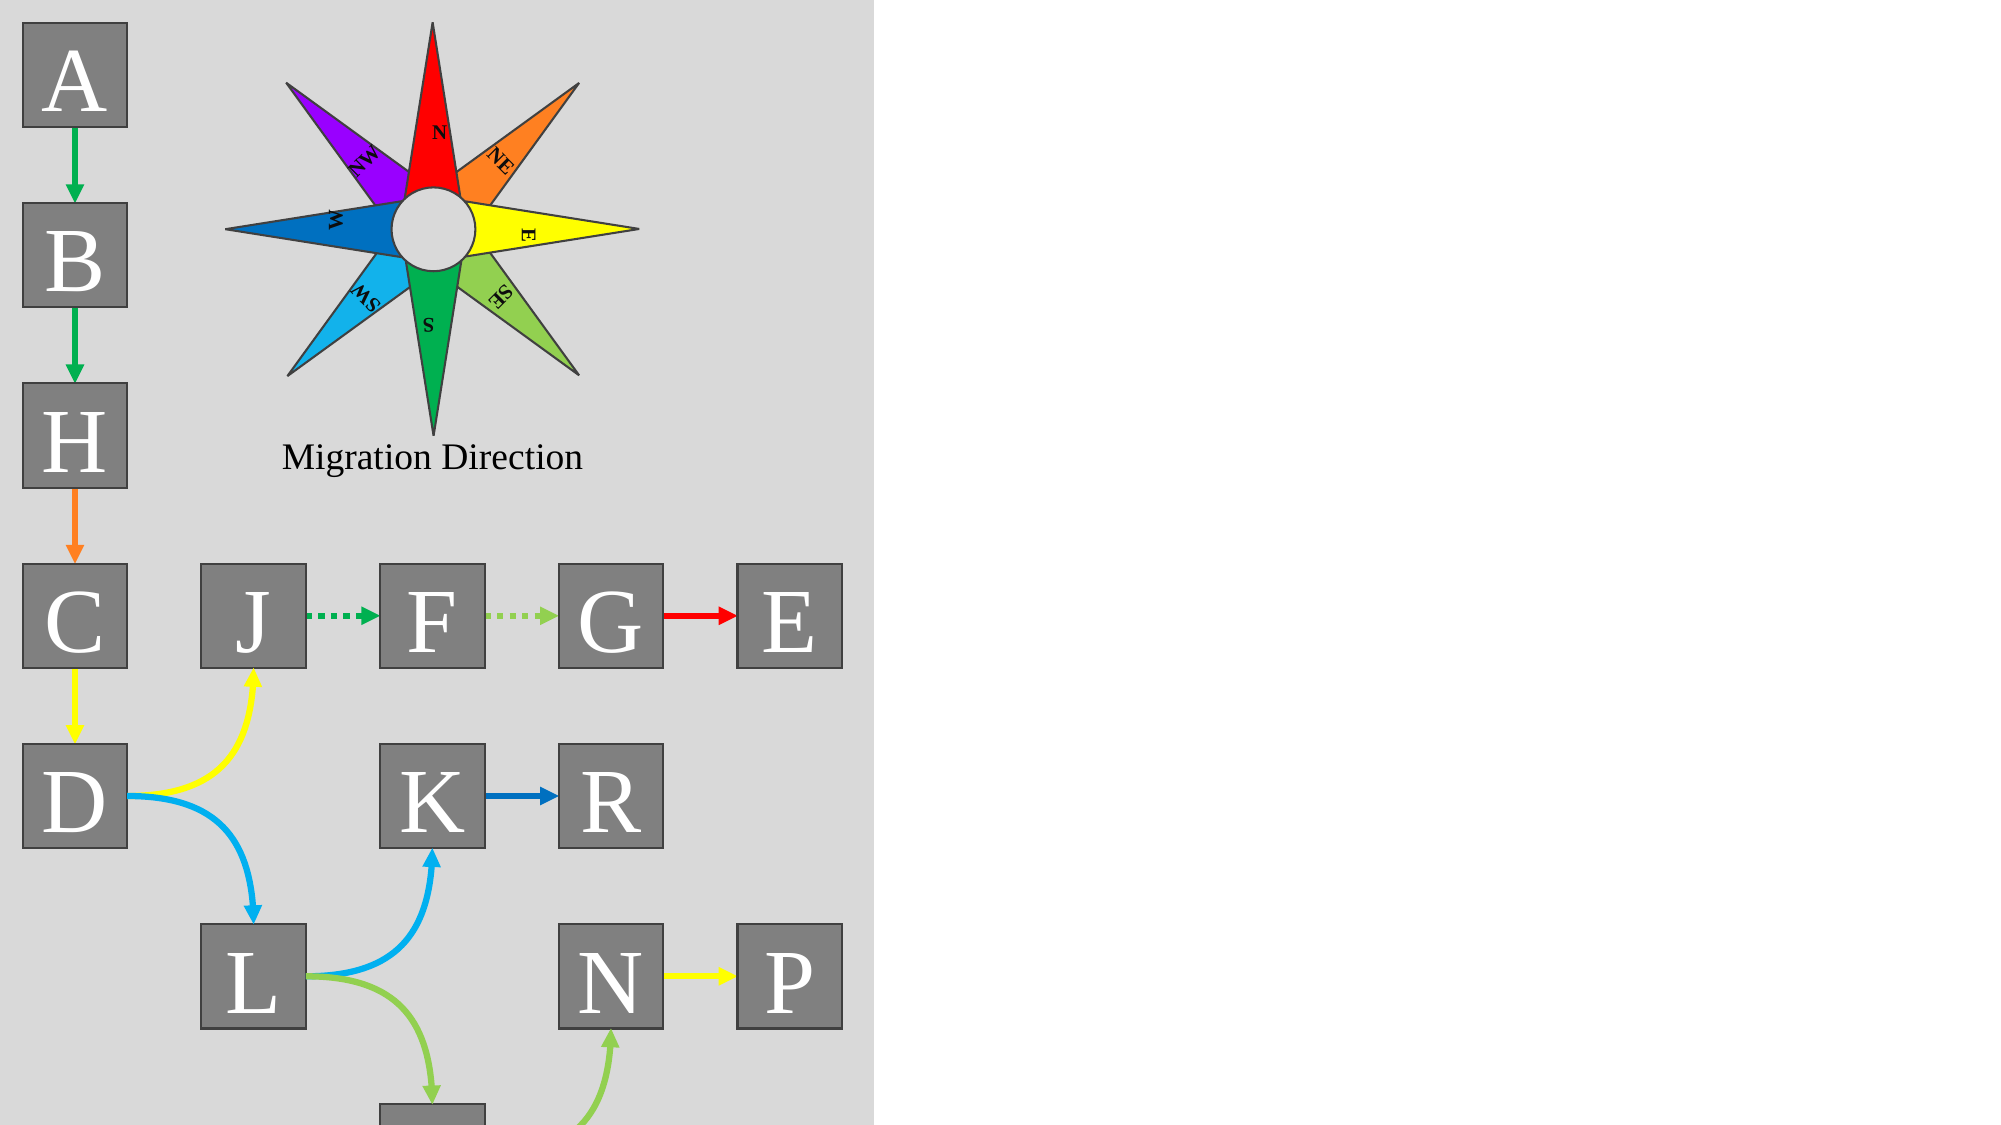

N
NW
NE
E
W
SE
SW
S
A

B
H
Migration Direction
C
J
F
G
E
R
D
K
N
P
L
M
S